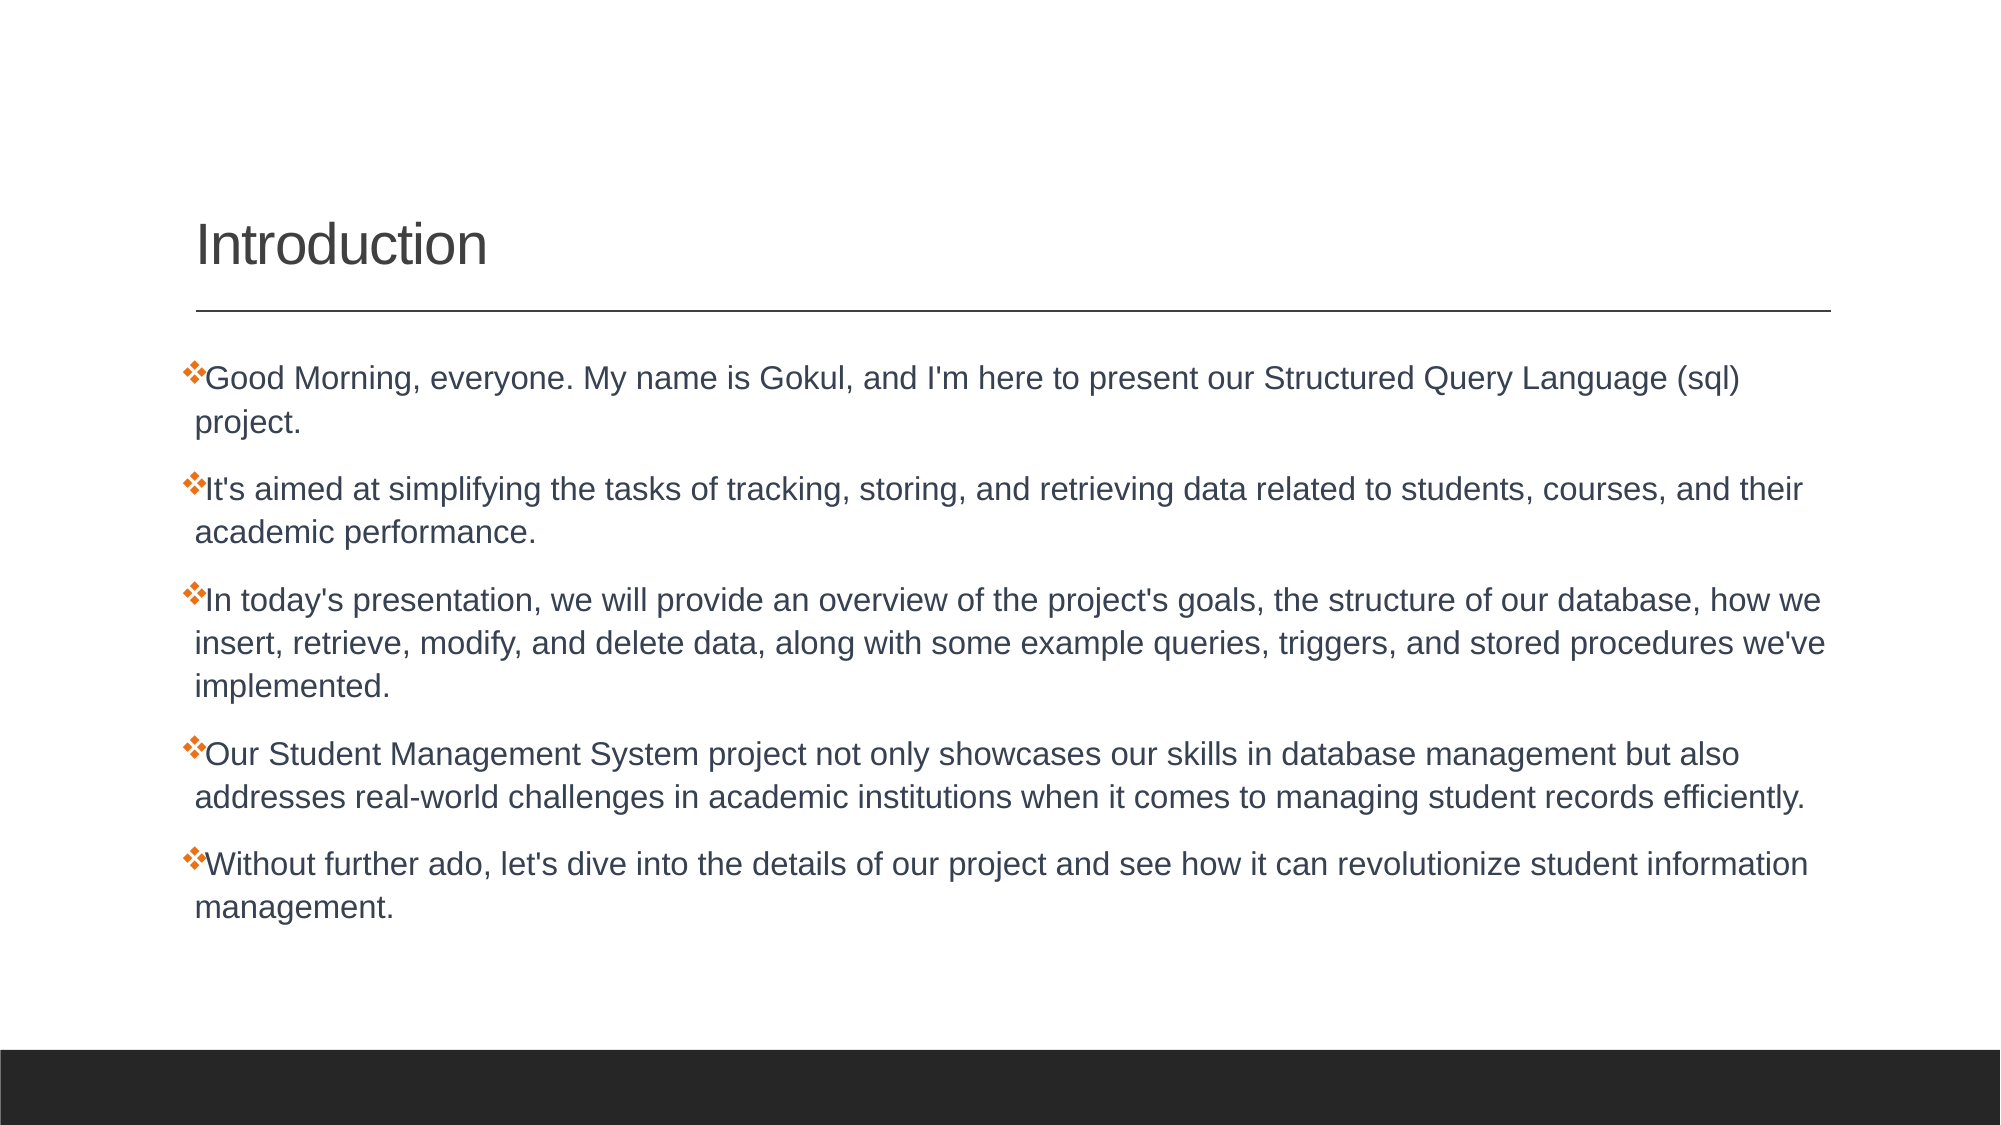

# Introduction
Good Morning, everyone. My name is Gokul, and I'm here to present our Structured Query Language (sql) project.
It's aimed at simplifying the tasks of tracking, storing, and retrieving data related to students, courses, and their academic performance.
In today's presentation, we will provide an overview of the project's goals, the structure of our database, how we insert, retrieve, modify, and delete data, along with some example queries, triggers, and stored procedures we've implemented.
Our Student Management System project not only showcases our skills in database management but also addresses real-world challenges in academic institutions when it comes to managing student records efficiently.
Without further ado, let's dive into the details of our project and see how it can revolutionize student information management.